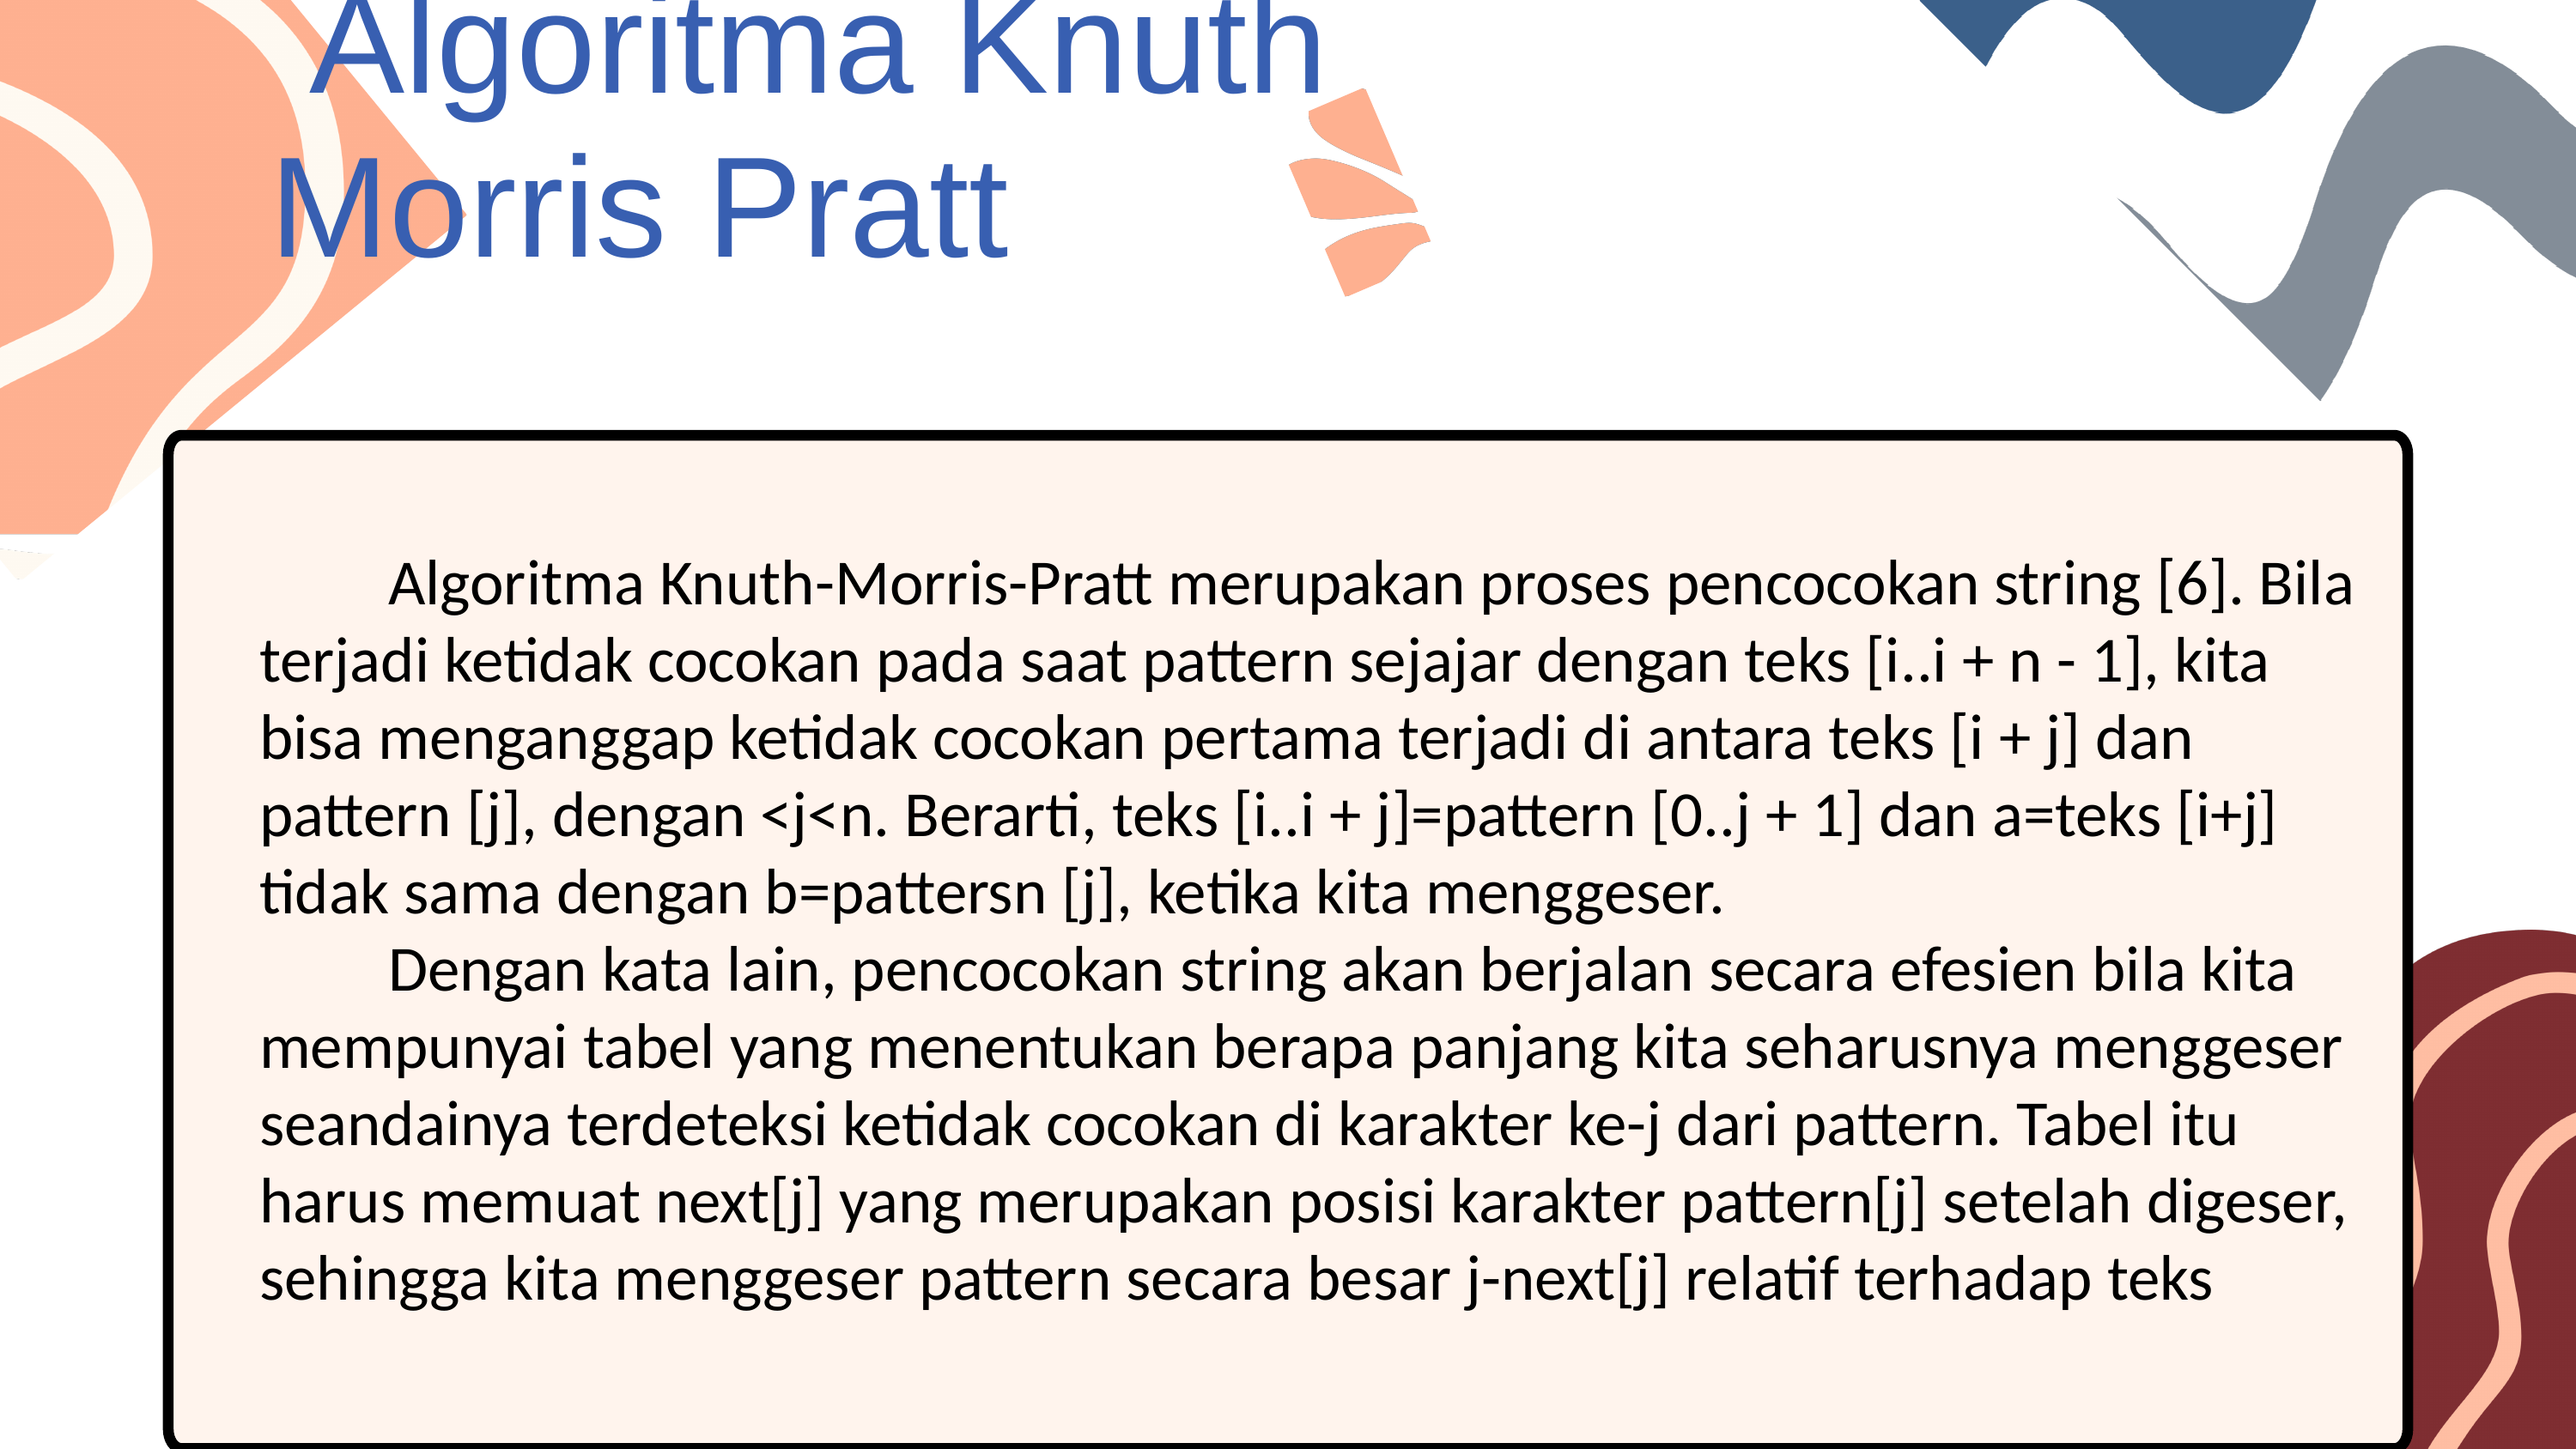

Algoritma Knuth Morris Pratt

	Algoritma Knuth-Morris-Pratt merupakan proses pencocokan string [6]. Bila terjadi ketidak cocokan pada saat pattern sejajar dengan teks [i..i + n - 1], kita bisa menganggap ketidak cocokan pertama terjadi di antara teks [i + j] dan pattern [j], dengan <j<n. Berarti, teks [i..i + j]=pattern [0..j + 1] dan a=teks [i+j] tidak sama dengan b=pattersn [j], ketika kita menggeser.
	Dengan kata lain, pencocokan string akan berjalan secara efesien bila kita mempunyai tabel yang menentukan berapa panjang kita seharusnya menggeser seandainya terdeteksi ketidak cocokan di karakter ke-j dari pattern. Tabel itu harus memuat next[j] yang merupakan posisi karakter pattern[j] setelah digeser, sehingga kita menggeser pattern secara besar j-next[j] relatif terhadap teks